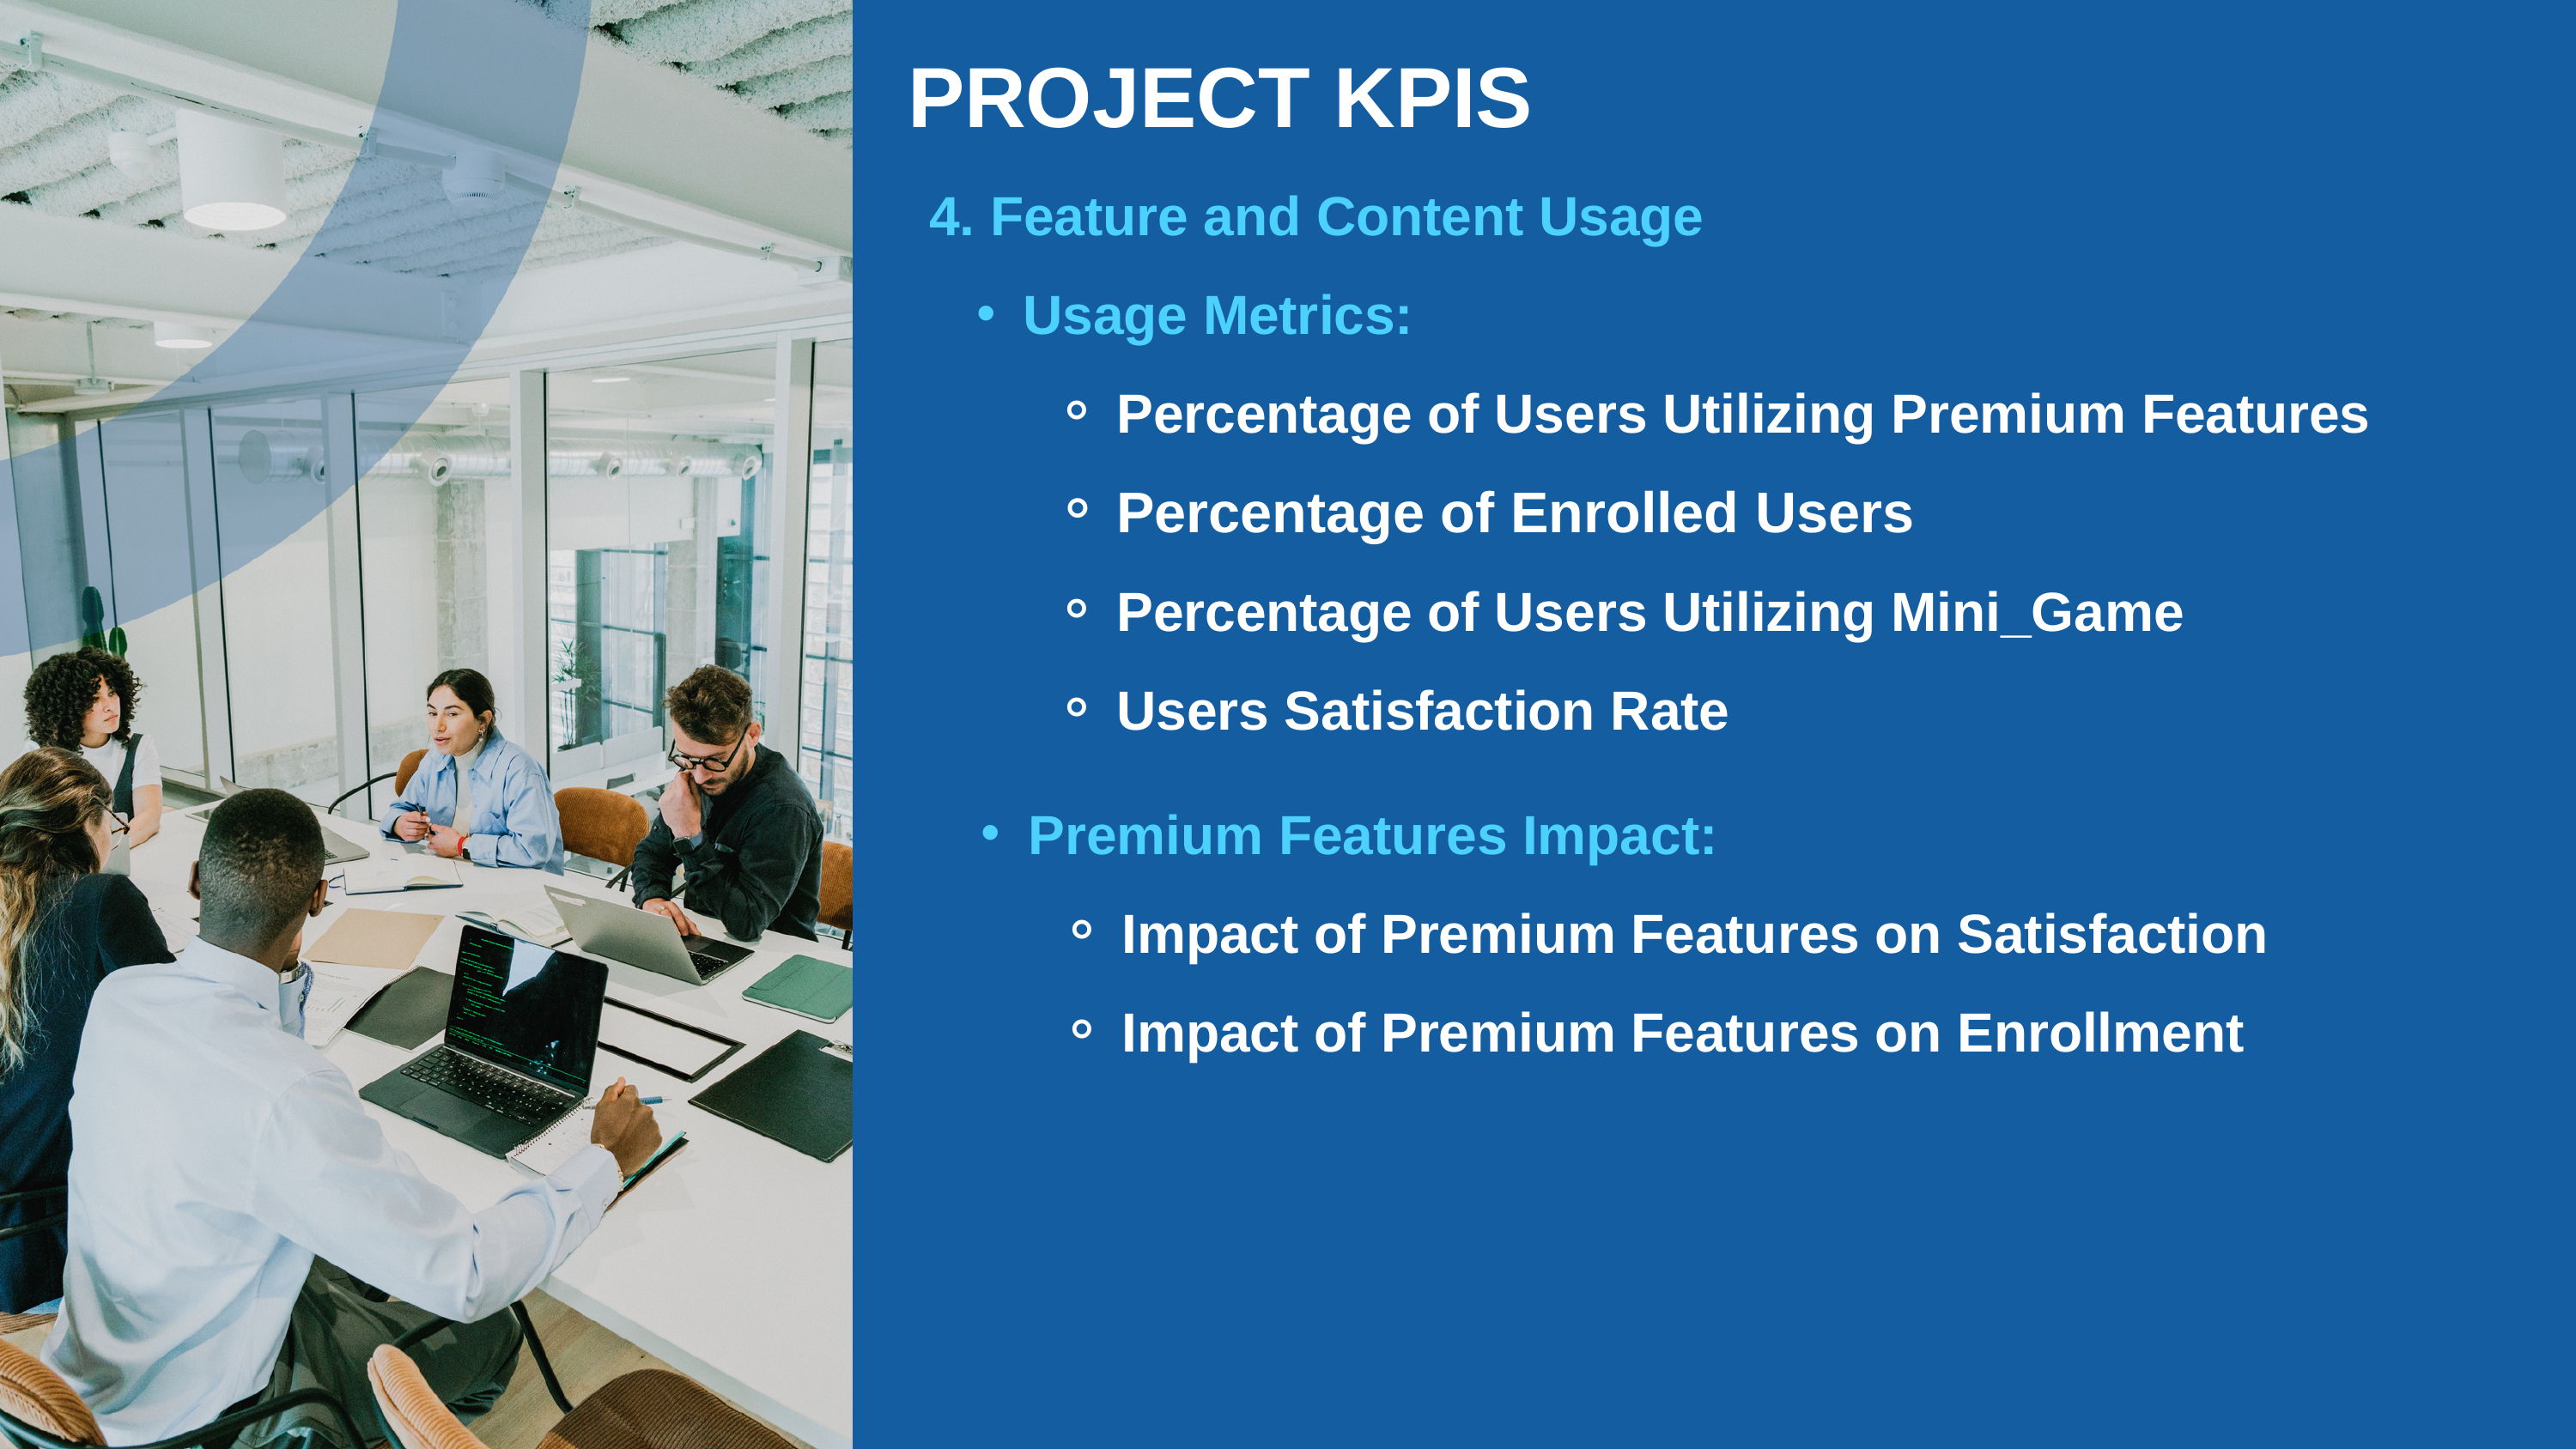

PROJECT KPIS
4. Feature and Content Usage
Usage Metrics:
Percentage of Users Utilizing Premium Features
Percentage of Enrolled Users
Percentage of Users Utilizing Mini_Game
Users Satisfaction Rate

Premium Features Impact:
Impact of Premium Features on Satisfaction
Impact of Premium Features on Enrollment